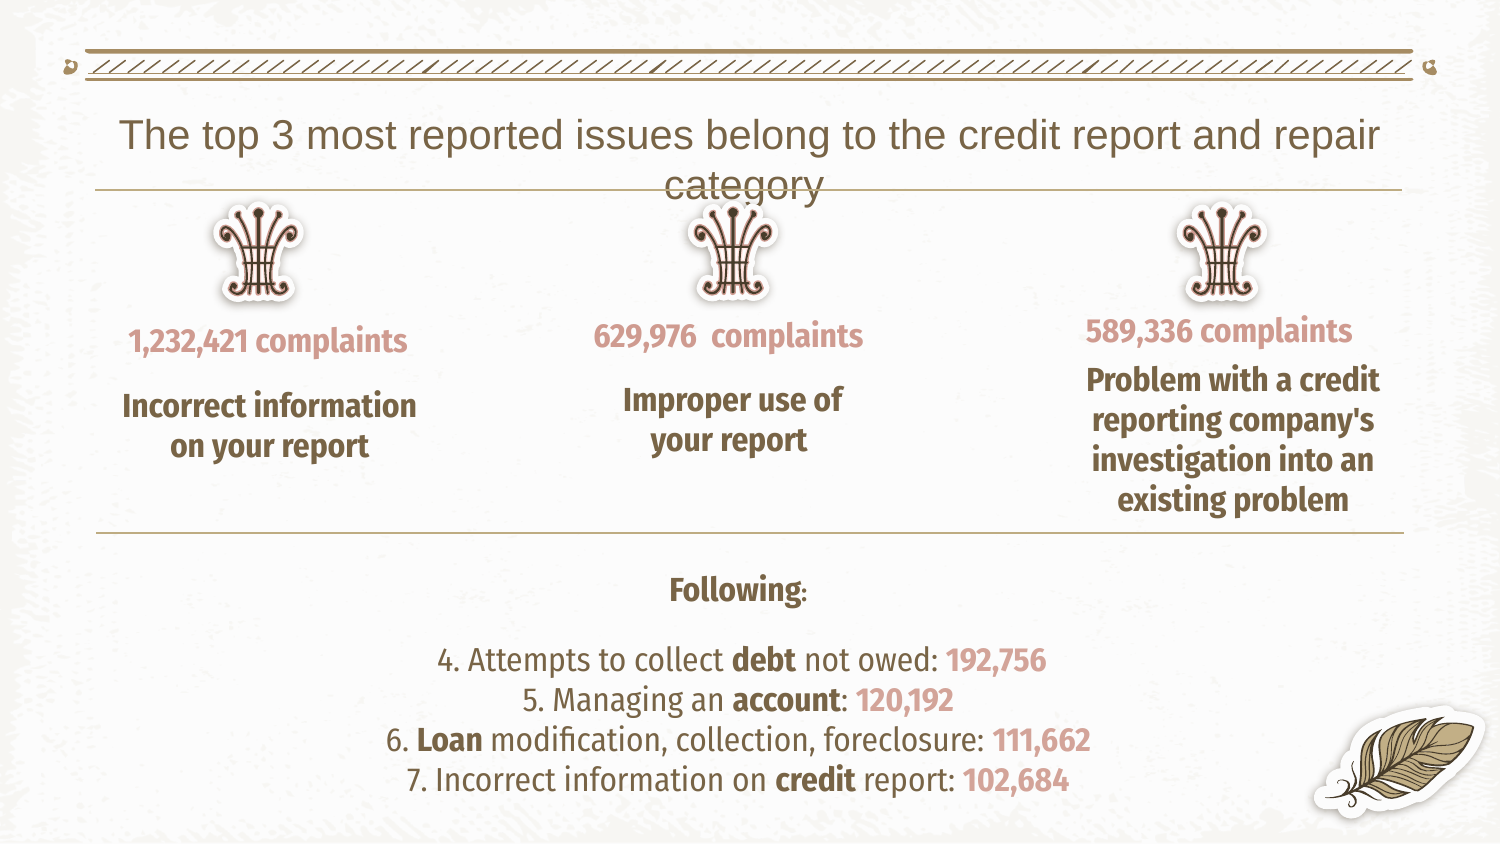

# The top 3 most reported issues belong to the credit report and repair category

589,336 complaints
 629,976  complaints
1,232,421 complaints
Problem with a credit reporting company's investigation into an existing problem
 Improper use of your report
Incorrect information on your report
Following:

 4. Attempts to collect debt not owed: 192,756
5. Managing an account: 120,192
6. Loan modification, collection, foreclosure: 111,662
7. Incorrect information on credit report: 102,684